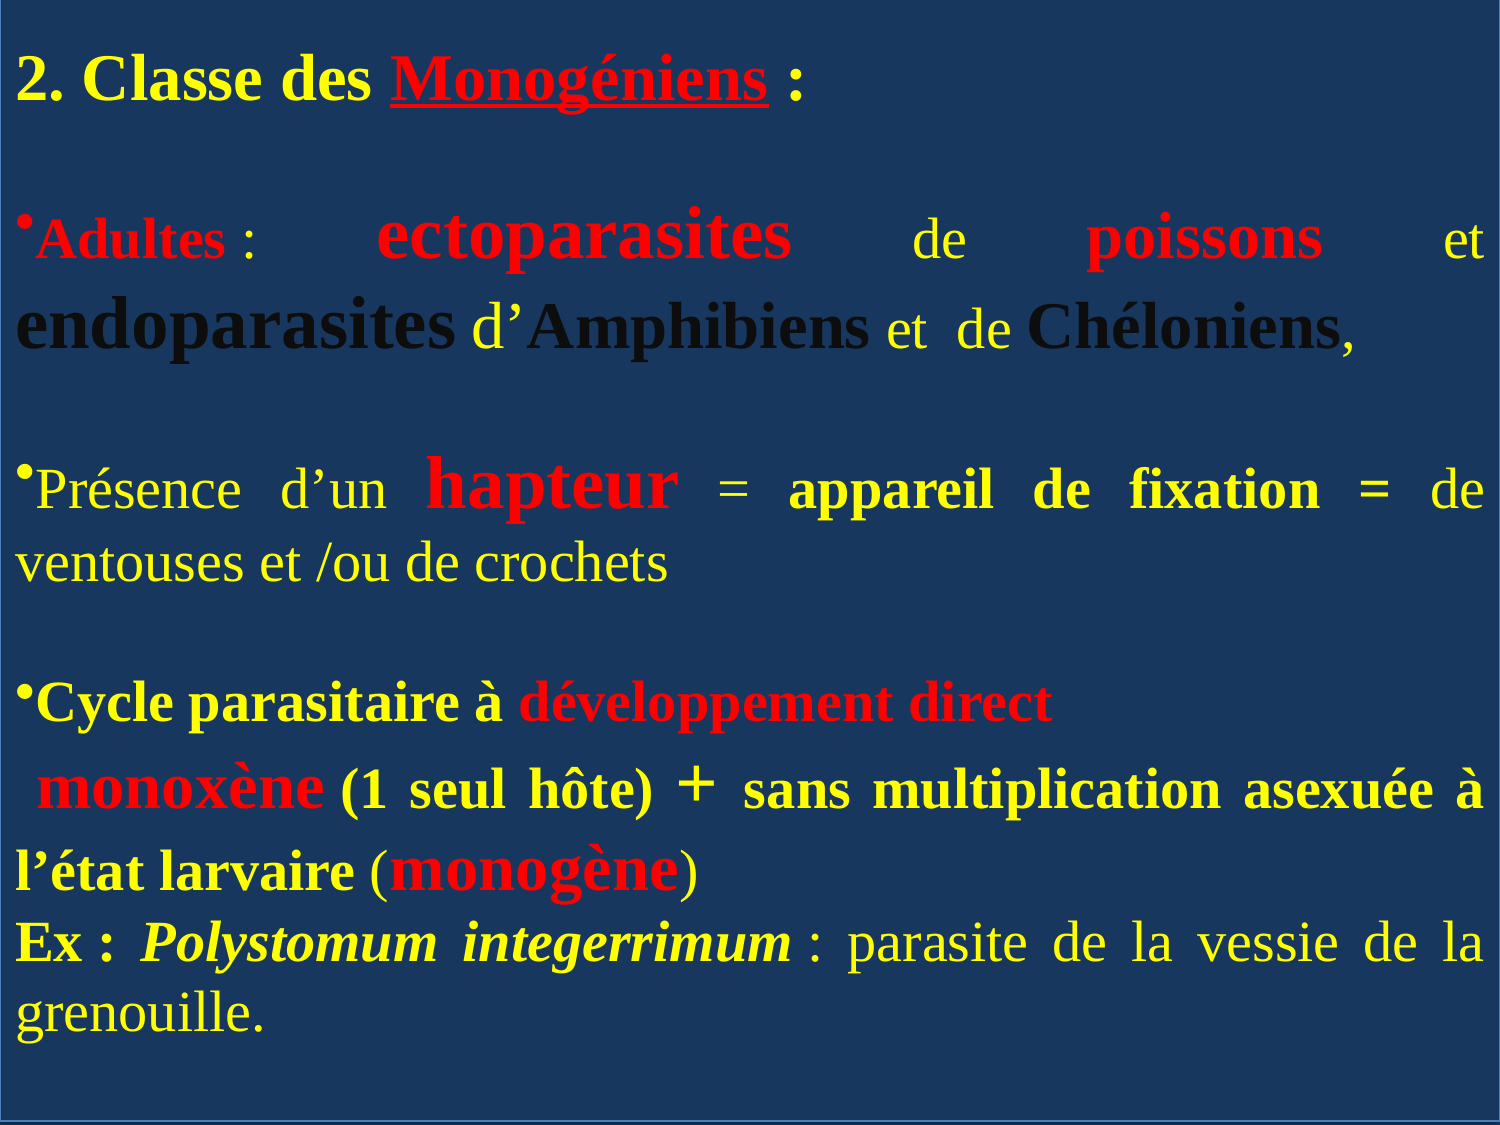

2. Classe des Monogéniens :

Adultes : ectoparasites de poissons et endoparasites d’Amphibiens et  de Chéloniens,

Présence d’un hapteur = appareil de fixation = de ventouses et /ou de crochets

Cycle parasitaire à développement direct
 monoxène (1 seul hôte) + sans multiplication asexuée à l’état larvaire (monogène)
Ex : Polystomum integerrimum : parasite de la vessie de la grenouille.